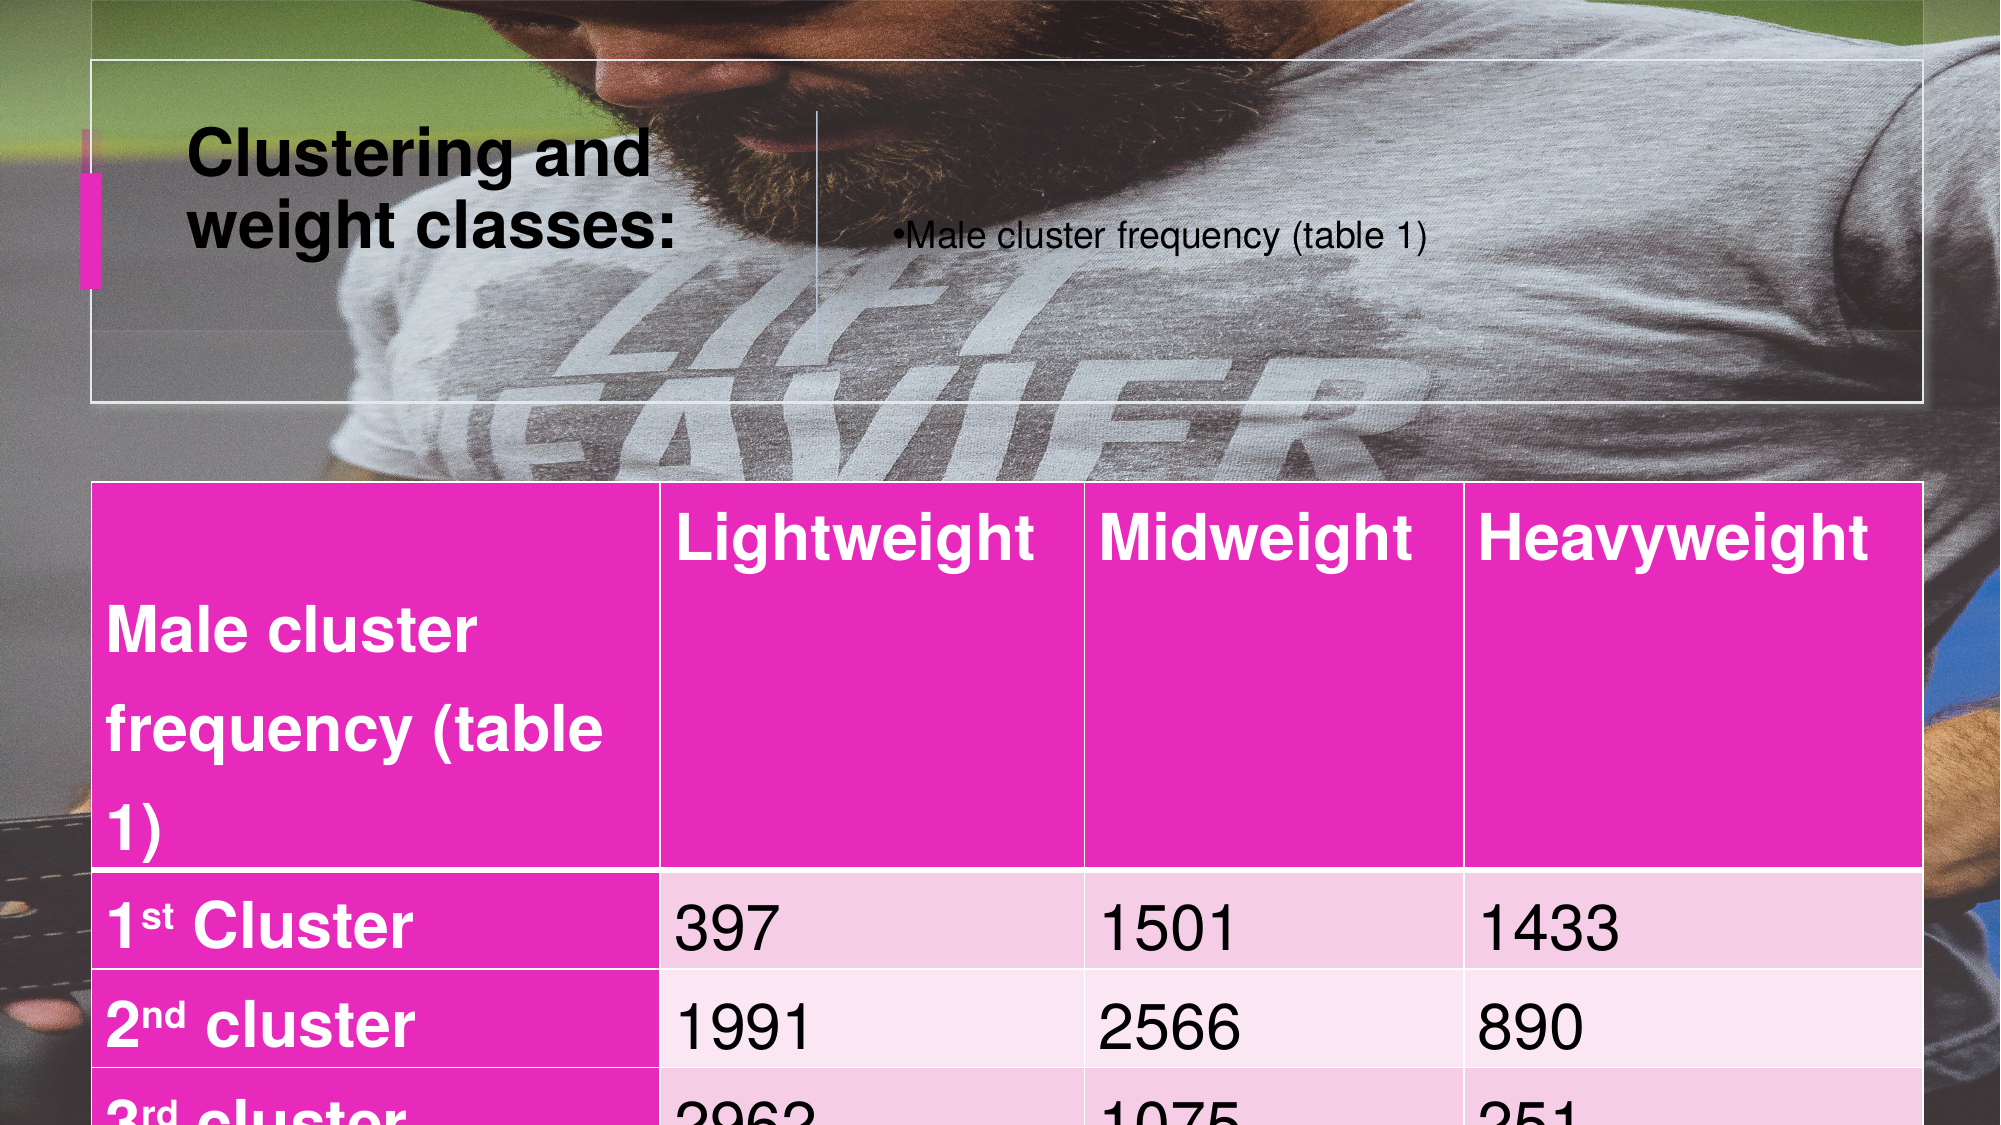

# Clustering and weight classes:
Male cluster frequency (table 1)

| Male cluster frequency (table 1) | Lightweight | Midweight | Heavyweight |
| --- | --- | --- | --- |
| 1st Cluster | 397 | 1501 | 1433 |
| 2nd cluster | 1991 | 2566 | 890 |
| 3rd cluster | 2962 | 1075 | 251 |